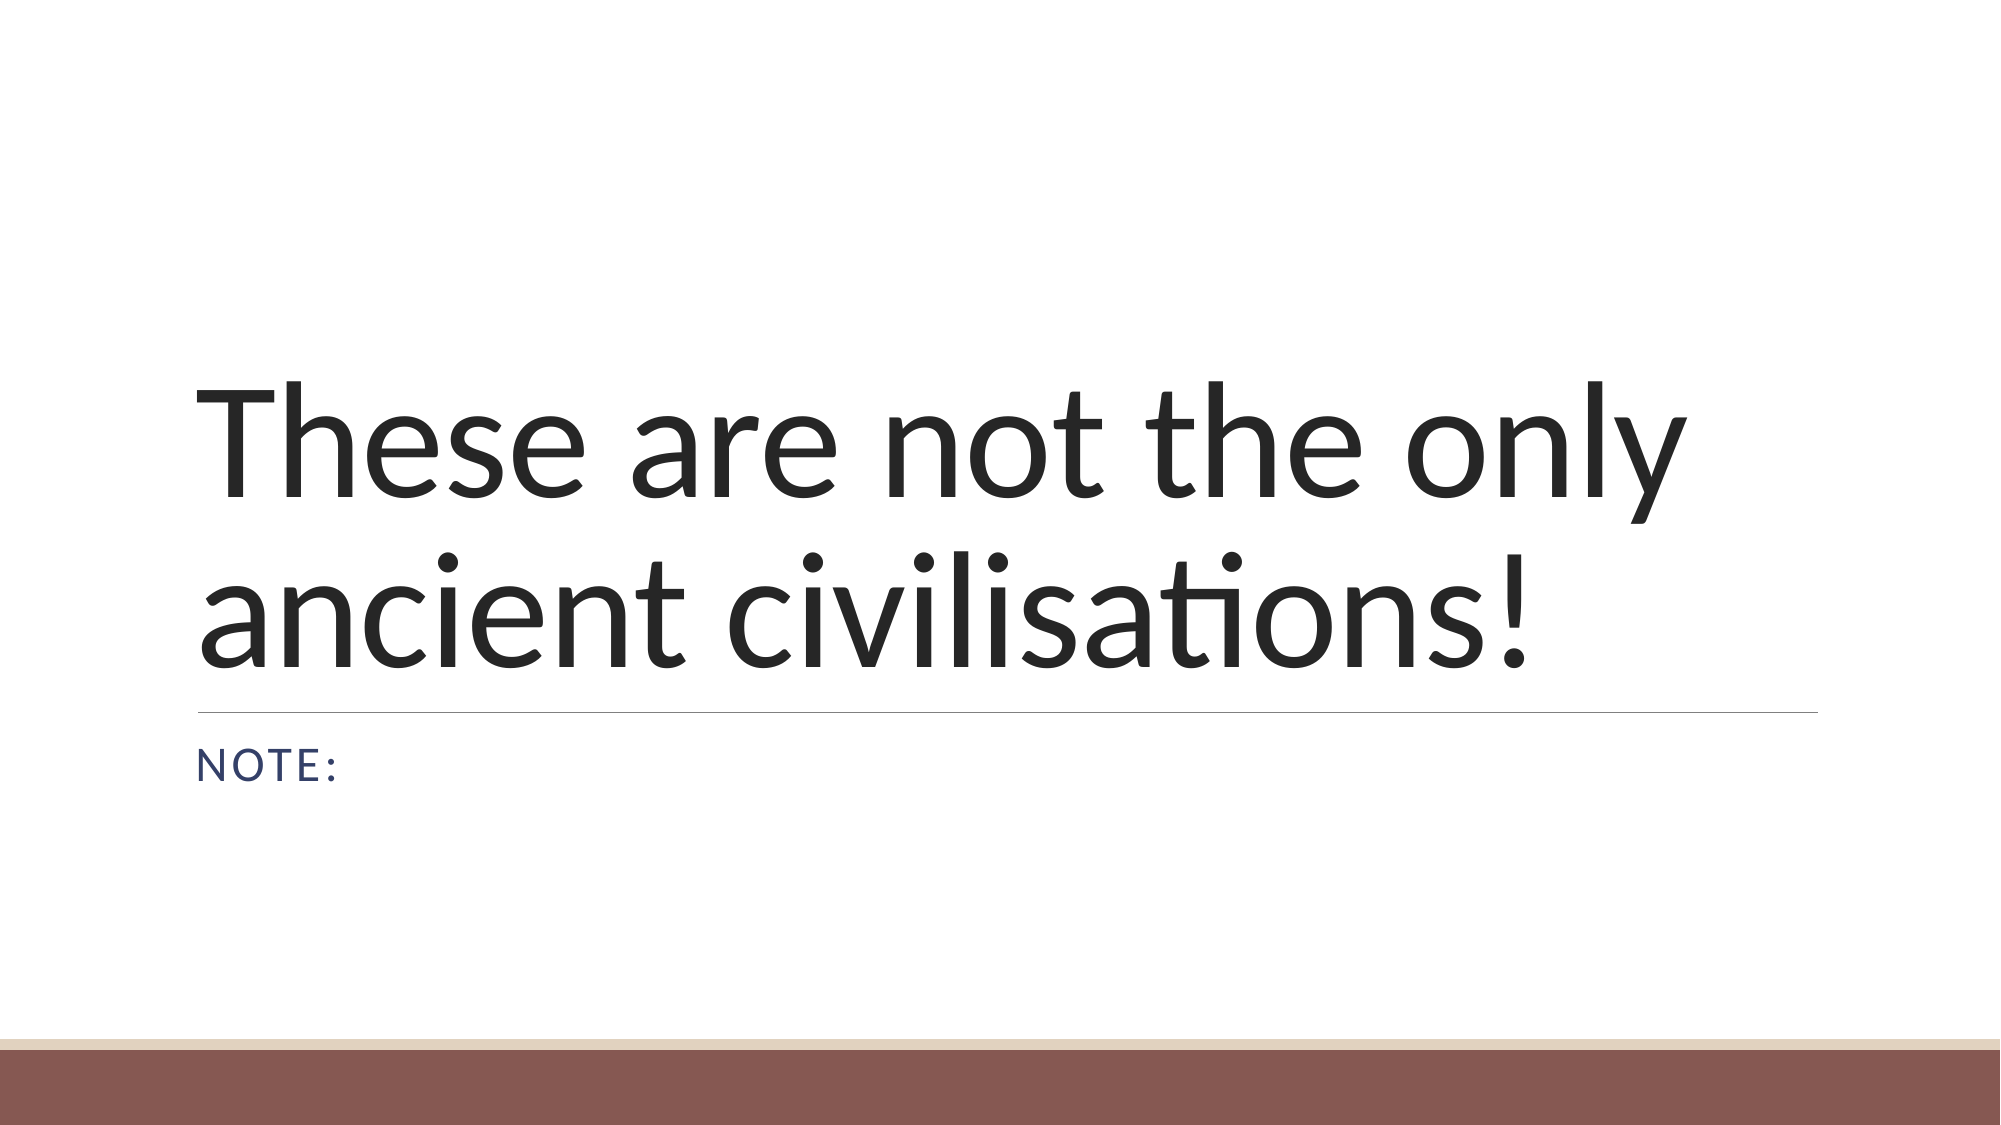

# These are not the only ancient civilisations!
Note: